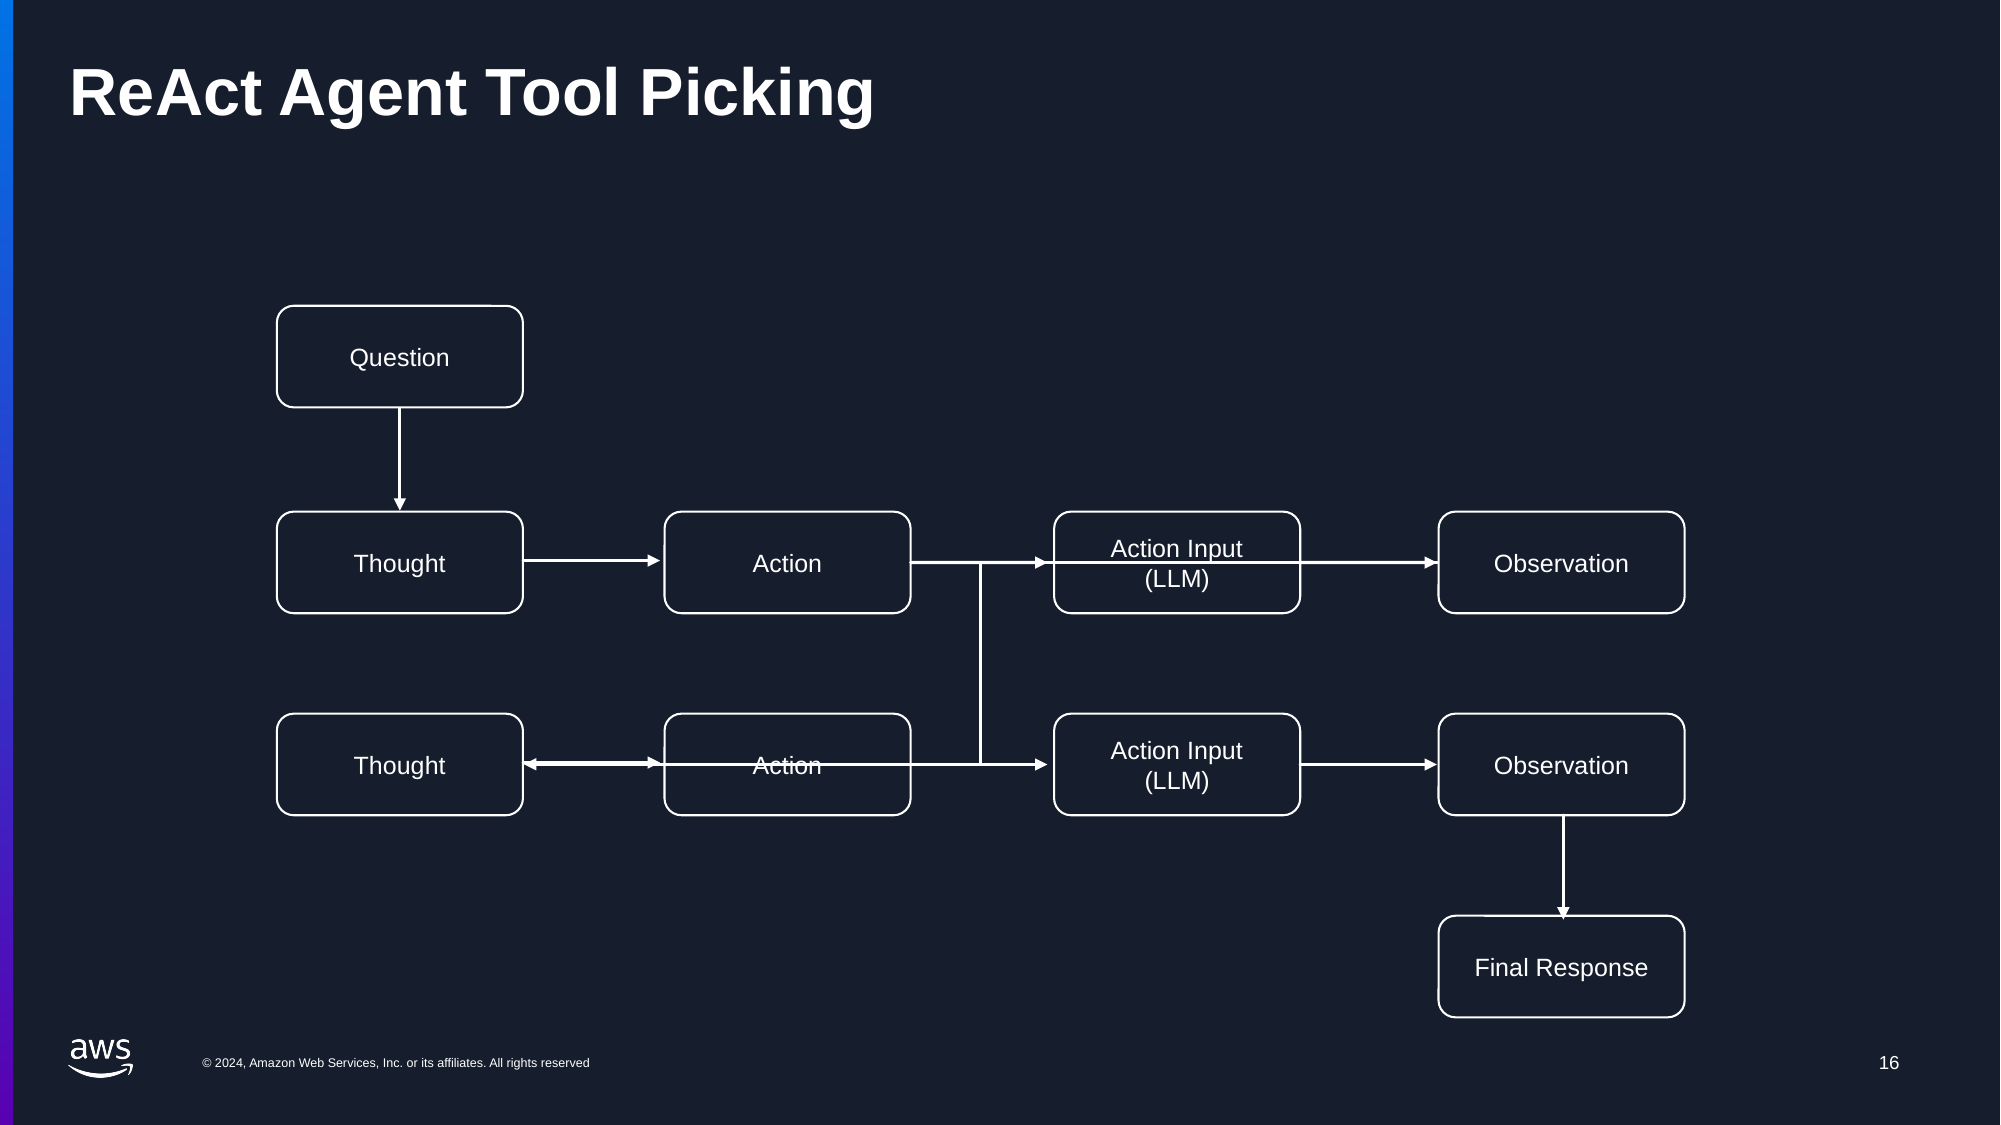

# ReAct Agent Tool Picking

Question

Thought

Action

Action Input
(LLM)

Observation

Thought

Action

Action Input
(LLM)

Observation

Final Response
16
16